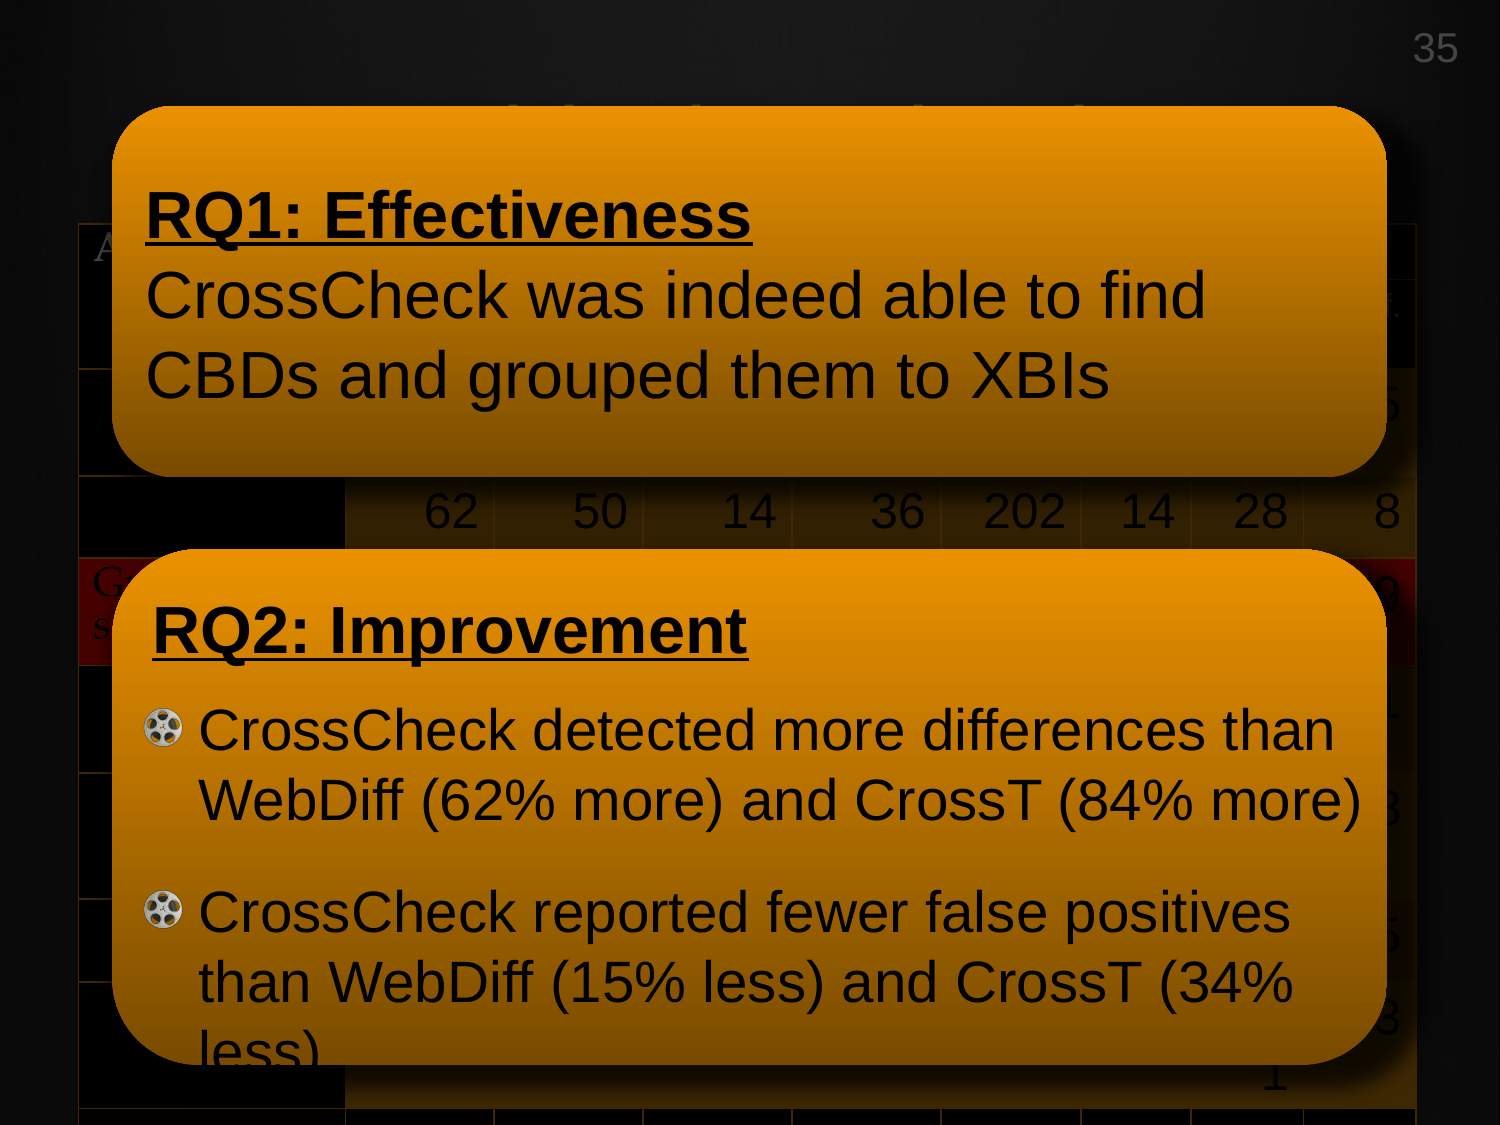

35
# Empirical Evaluation
RQ1: Effectiveness
CrossCheck was indeed able to find CBDs and grouped them to XBIs
| Application | CrossCheck |  |  |  | CrossT |  | WebDiff |  |
| --- | --- | --- | --- | --- | --- | --- | --- | --- |
|  | Rep. | Conf. | Trace | Screen | Rep. | Conf. | Rep. | Conf. |
| Restaurant | 11 | 11 | 4 | 7 | 11 | 6 | 11 | 5 |
| Organizer | 62 | 50 | 14 | 36 | 202 | 14 | 28 | 8 |
| GrantaBooks | 28 | 27 | 16 | 11 | 348 | 16 | 10 | 9 |
| DesignTrust | 189 | 27 | 4 | 23 | 68 | 0 | 98 | 21 |
| DivineLife | 81 | 13 | 7 | 6 | 1741 | 10 | 67 | 8 |
| SaiBaba | 103 | 36 | 2 | 34 | 188 | 3 | 42 | 5 |
| Breakaway | 391 | 150 | 0 | 150 | 306 | 0 | 291 | 63 |
| TOTAL | 865 | 314 | 47 | 267 | 2864 | 49 | 547 | 119 |

RQ2: Improvement

CrossCheck detected more differences than WebDiff (62% more) and CrossT (84% more)
CrossCheck reported fewer false positives than WebDiff (15% less) and CrossT (34% less)